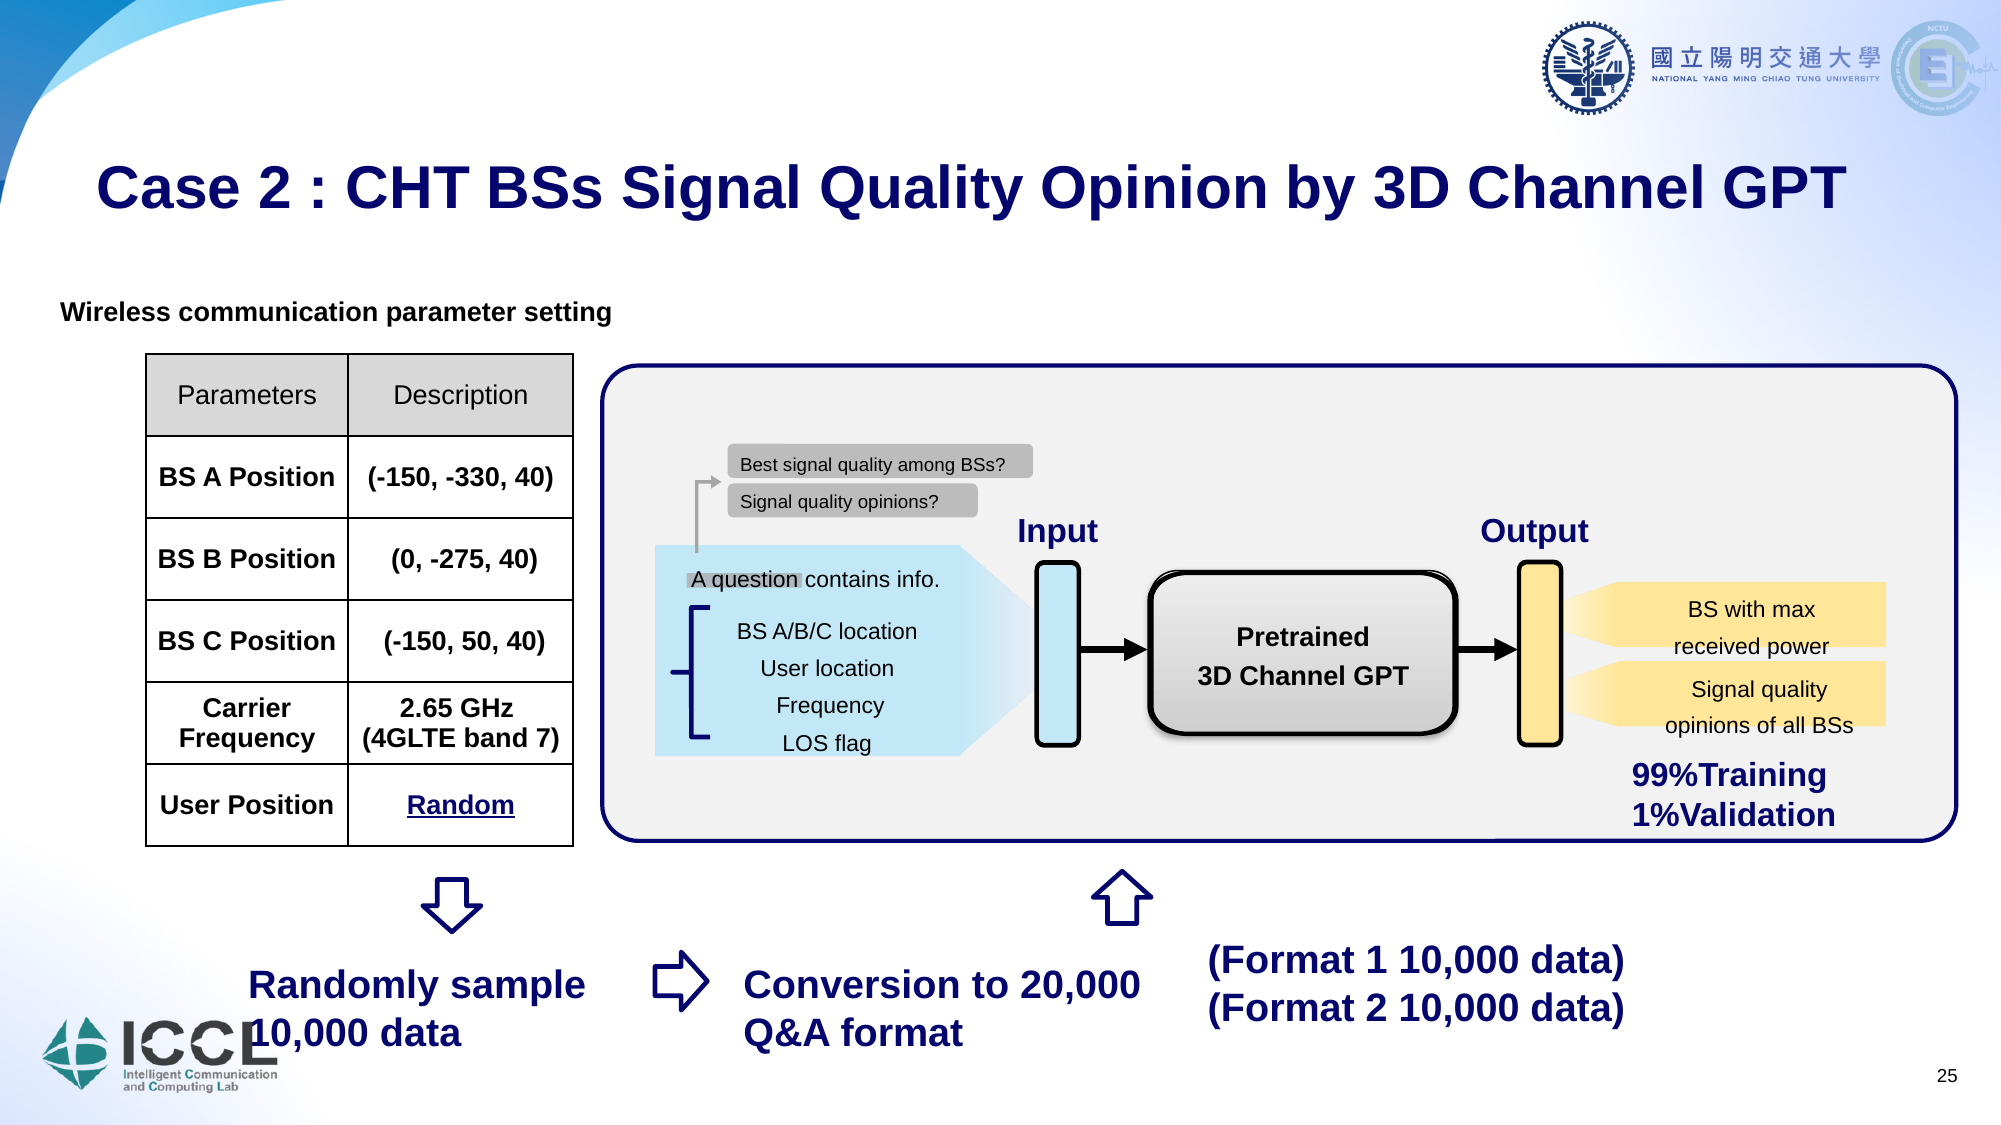

Case 2 : CHT BSs Signal Quality Opinion by 3D Channel GPT
Wireless communication parameter setting
| Parameters | Description |
| --- | --- |
| BS A Position | (-150, -330, 40) |
| BS B Position | (0, -275, 40) |
| BS C Position | (-150, 50, 40) |
| Carrier Frequency | 2.65 GHz (4GLTE band 7) |
| User Position | Random |

Input
Output

A question contains info.

BS with max received power

BS A/B/C location
User location
Frequency
LOS flag

Signal quality opinions of all BSs
Best signal quality among BSs?
Signal quality opinions?
Pretrained
3D Channel GPT
99%Training  1%Validation

(Format 1 10,000 data)
(Format 2 10,000 data)
Randomly sample 10,000 data
Conversion to 20,000 Q&A format

25